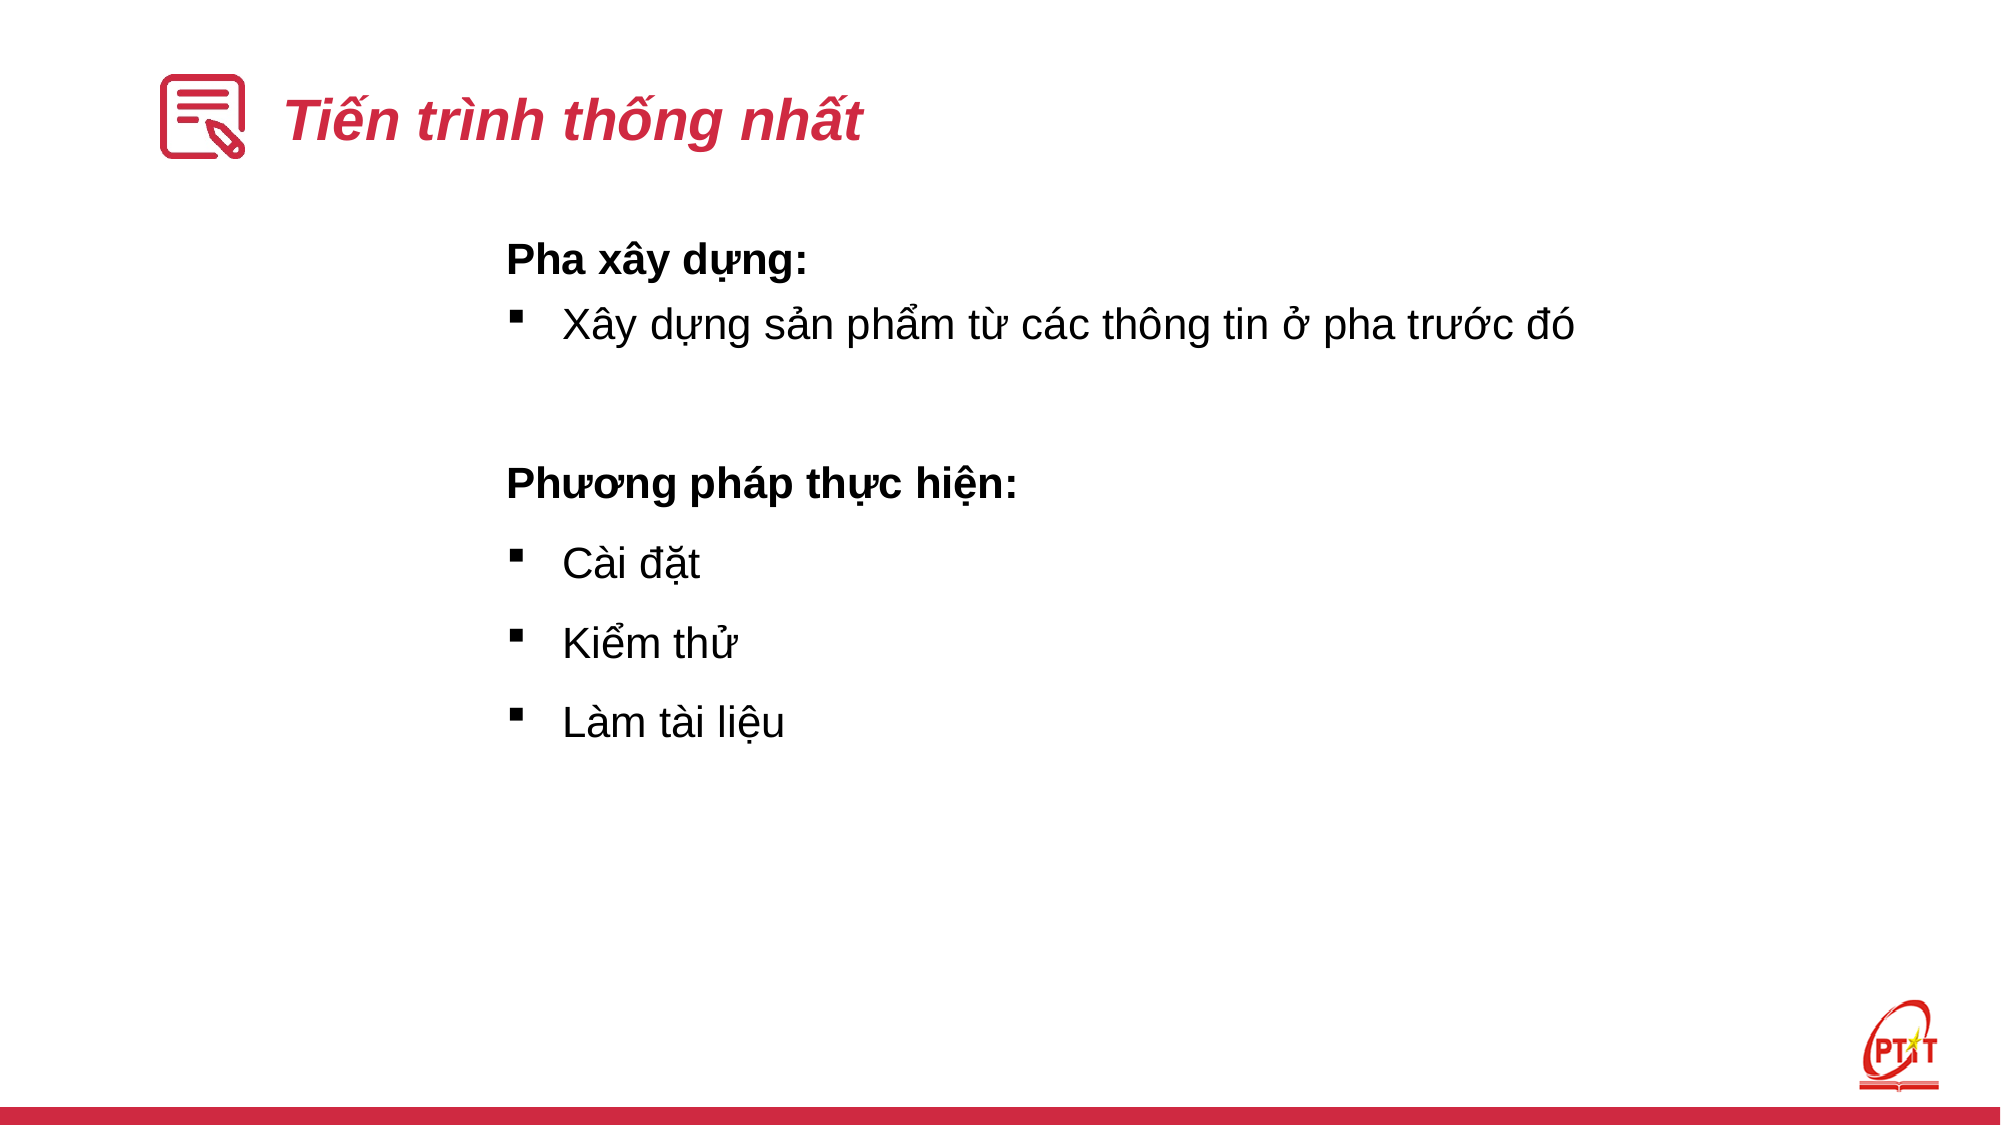

# Tiến trình thống nhất
Pha xây dựng:
Xây dựng sản phẩm từ các thông tin ở pha trước đó

Phương pháp thực hiện:
Cài đặt
Kiểm thử
Làm tài liệu